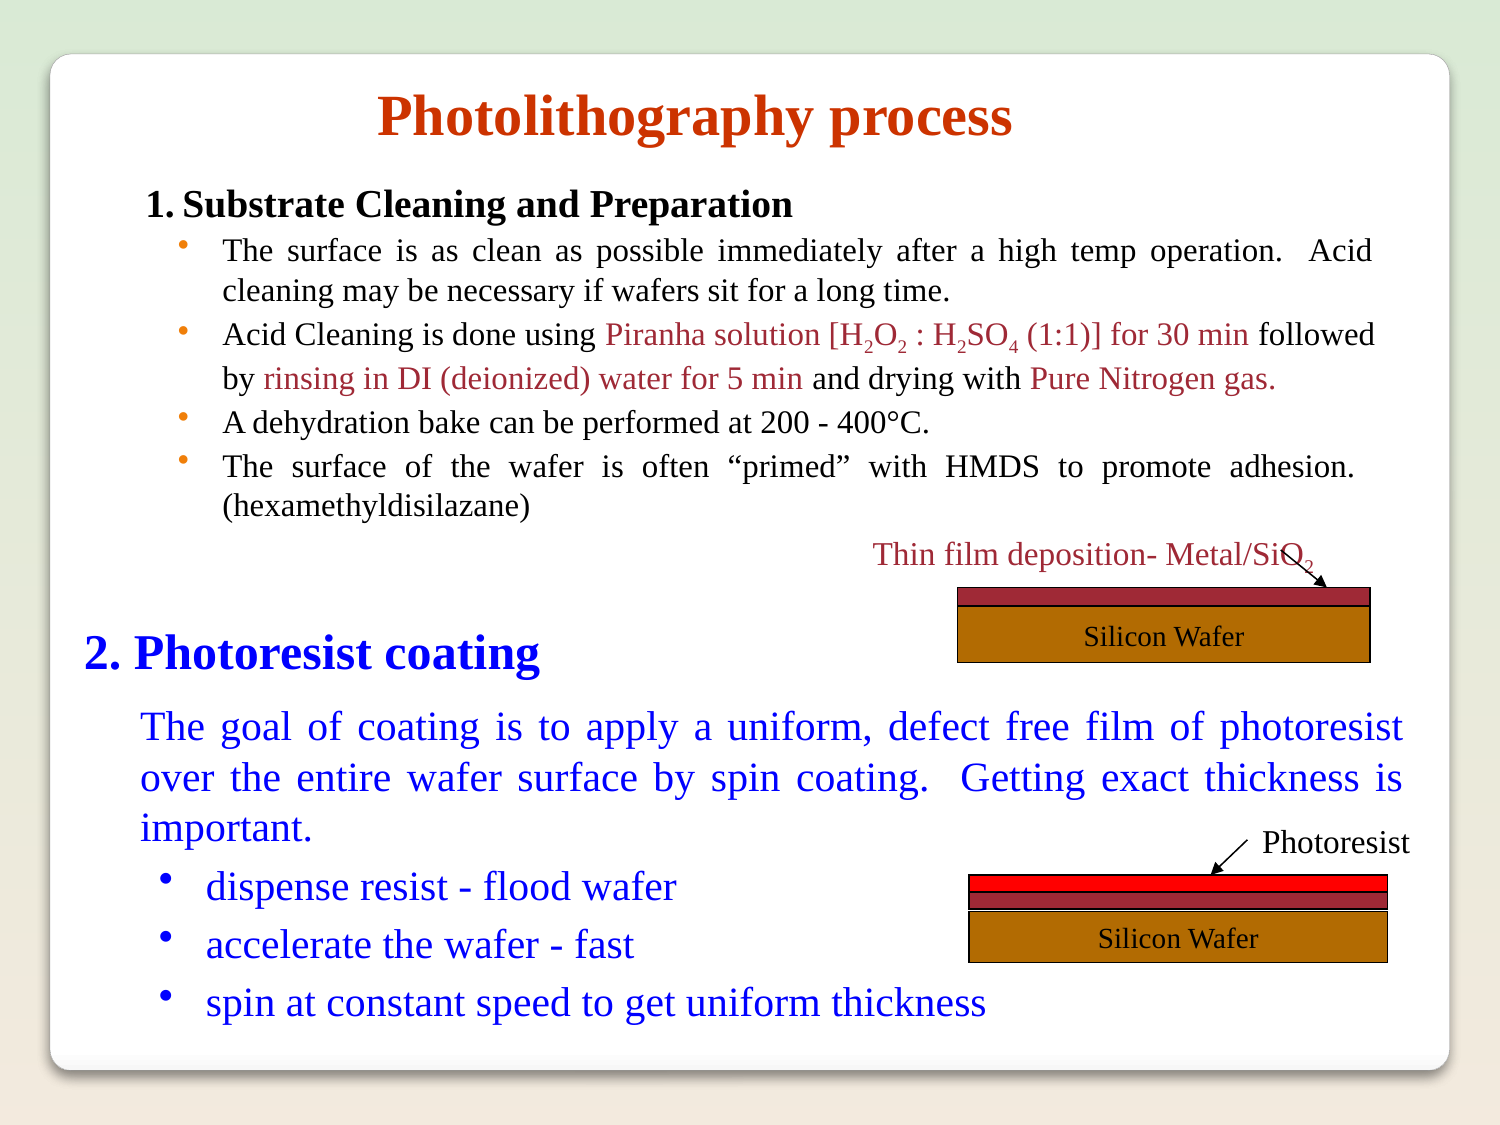

Photolithography process
1.	Substrate Cleaning and Preparation
The surface is as clean as possible immediately after a high temp operation.  Acid cleaning may be necessary if wafers sit for a long time.
Acid Cleaning is done using Piranha solution [H2O2 : H2SO4 (1:1)] for 30 min followed by rinsing in DI (deionized) water for 5 min and drying with Pure Nitrogen gas.
A dehydration bake can be performed at 200 - 400°C.
The surface of the wafer is often “primed” with HMDS to promote adhesion.  (hexamethyldisilazane)
Thin film deposition- Metal/SiO2

Silicon Wafer
2. Photoresist coating
	The goal of coating is to apply a uniform, defect free film of photoresist over the entire wafer surface by spin coating.  Getting exact thickness is important.
dispense resist - flood wafer
accelerate the wafer - fast
spin at constant speed to get uniform thickness
Photoresist

Silicon Wafer